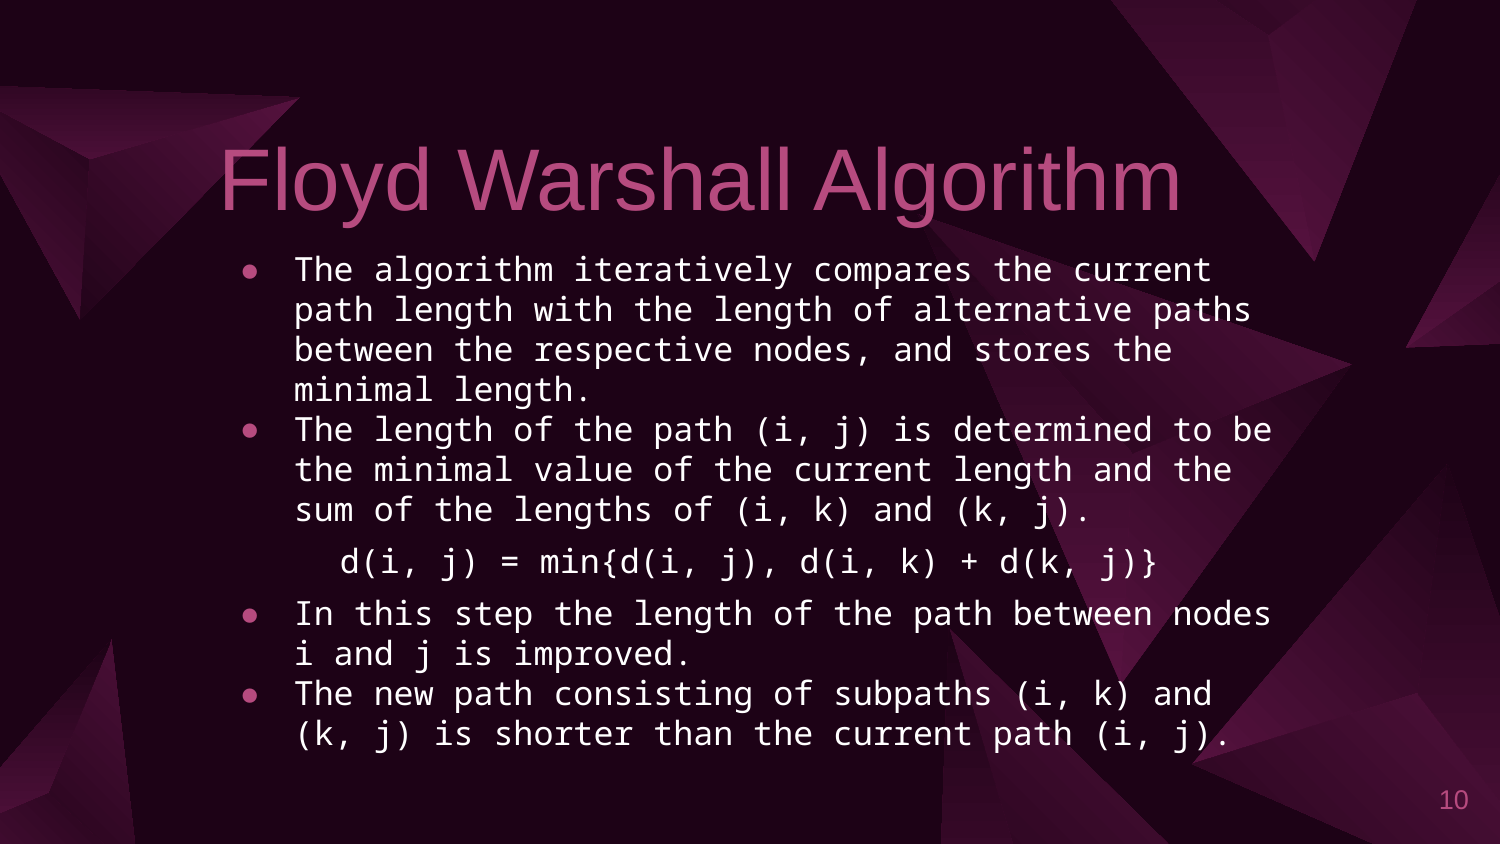

# Floyd Warshall Algorithm
The algorithm iteratively compares the current path length with the length of alternative paths between the respective nodes, and stores the minimal length.
The length of the path (i, j) is determined to be the minimal value of the current length and the sum of the lengths of (i, k) and (k, j).
d(i, j) = min{d(i, j), d(i, k) + d(k, j)}
In this step the length of the path between nodes i and j is improved.
The new path consisting of subpaths (i, k) and (k, j) is shorter than the current path (i, j).
10